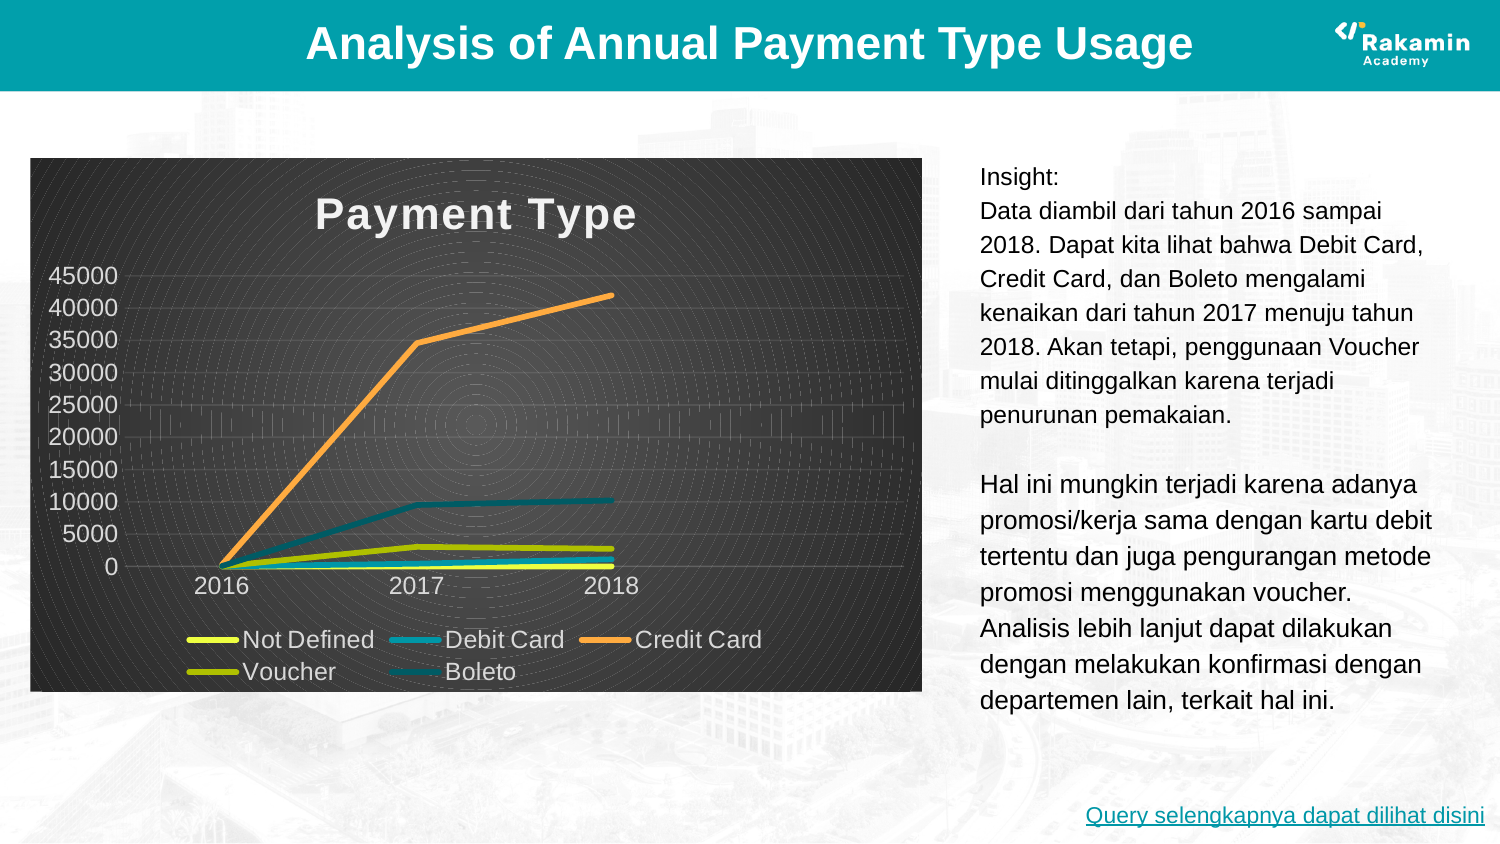

# Analysis of Annual Payment Type Usage

Insight:
Data diambil dari tahun 2016 sampai 2018. Dapat kita lihat bahwa Debit Card, Credit Card, dan Boleto mengalami kenaikan dari tahun 2017 menuju tahun 2018. Akan tetapi, penggunaan Voucher mulai ditinggalkan karena terjadi penurunan pemakaian.

Hal ini mungkin terjadi karena adanya promosi/kerja sama dengan kartu debit tertentu dan juga pengurangan metode promosi menggunakan voucher. Analisis lebih lanjut dapat dilakukan dengan melakukan konfirmasi dengan departemen lain, terkait hal ini.

### Chart: Payment Type

| Category | Not Defined | Debit Card | Credit Card | Voucher | Boleto |
|---|---|---|---|---|---|
| 2016 | 0.0 | 2.0 | 258.0 | 23.0 | 63.0 |
| 2017 | 0.0 | 422.0 | 34568.0 | 3027.0 | 9508.0 |
| 2018 | 3.0 | 1105.0 | 41969.0 | 2725.0 | 10213.0 |
|  | None | None | None | None | None |
Query selengkapnya dapat dilihat disini